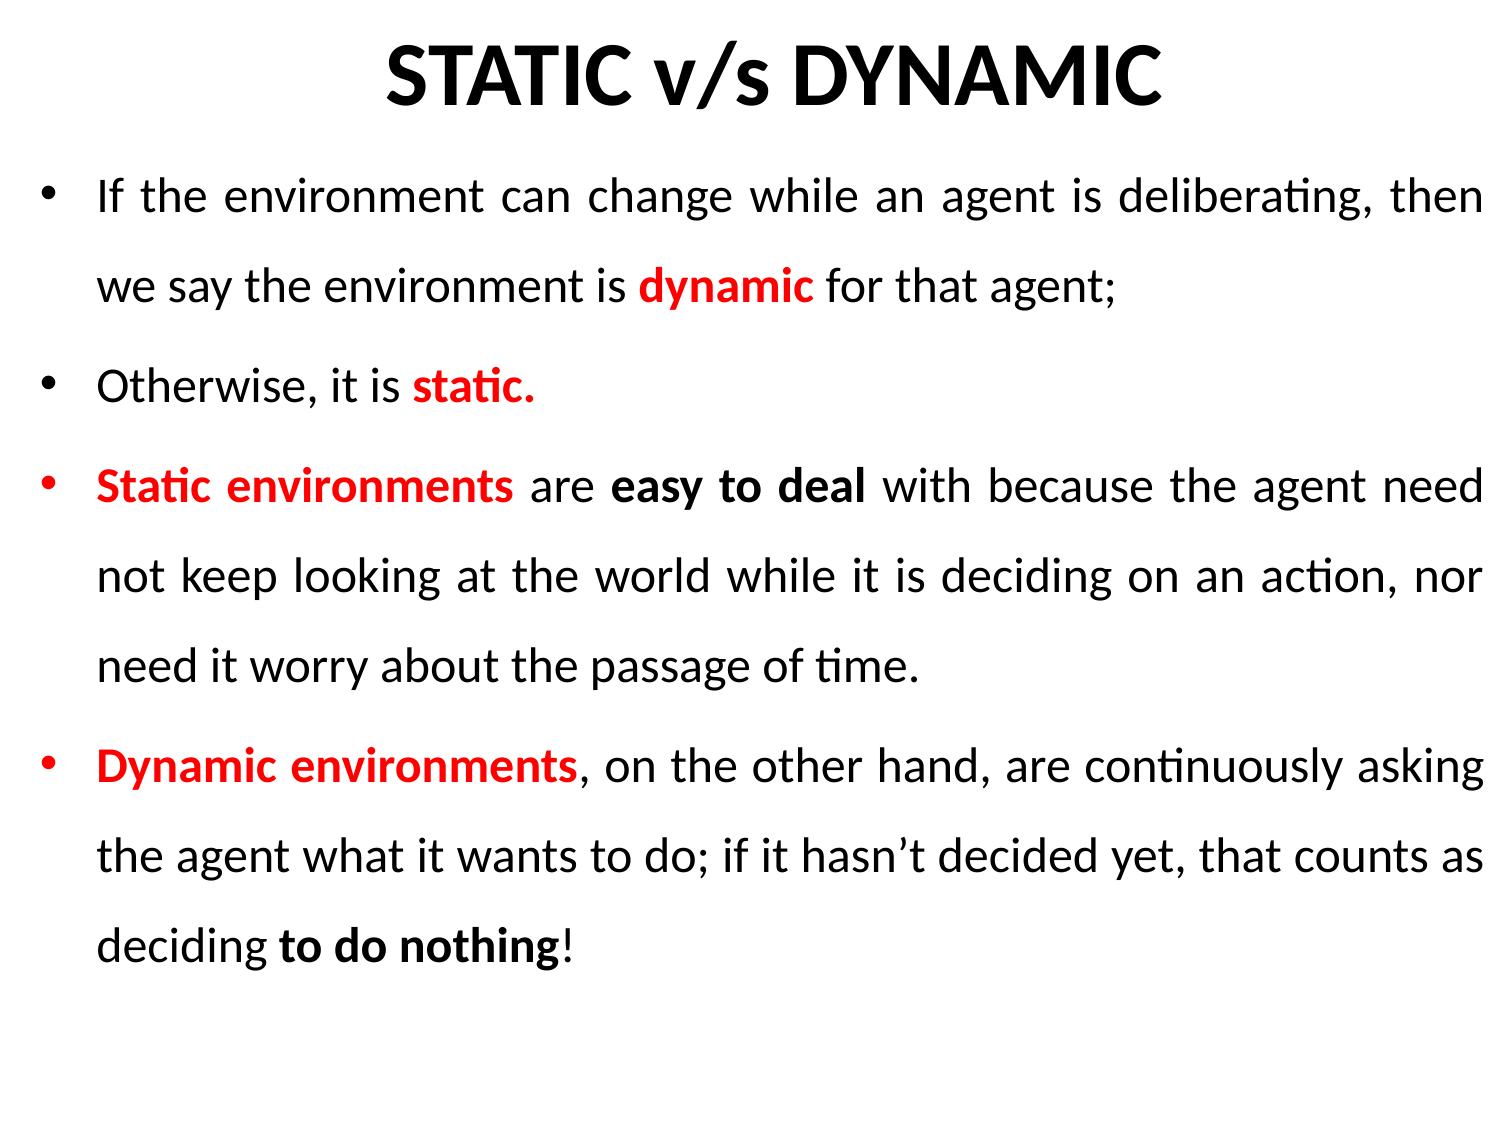

# STATIC v/s DYNAMIC
If the environment can change while an agent is deliberating, then we say the environment is dynamic for that agent;
Otherwise, it is static.
Static environments are easy to deal with because the agent need not keep looking at the world while it is deciding on an action, nor need it worry about the passage of time.
Dynamic environments, on the other hand, are continuously asking the agent what it wants to do; if it hasn’t decided yet, that counts as deciding to do nothing!